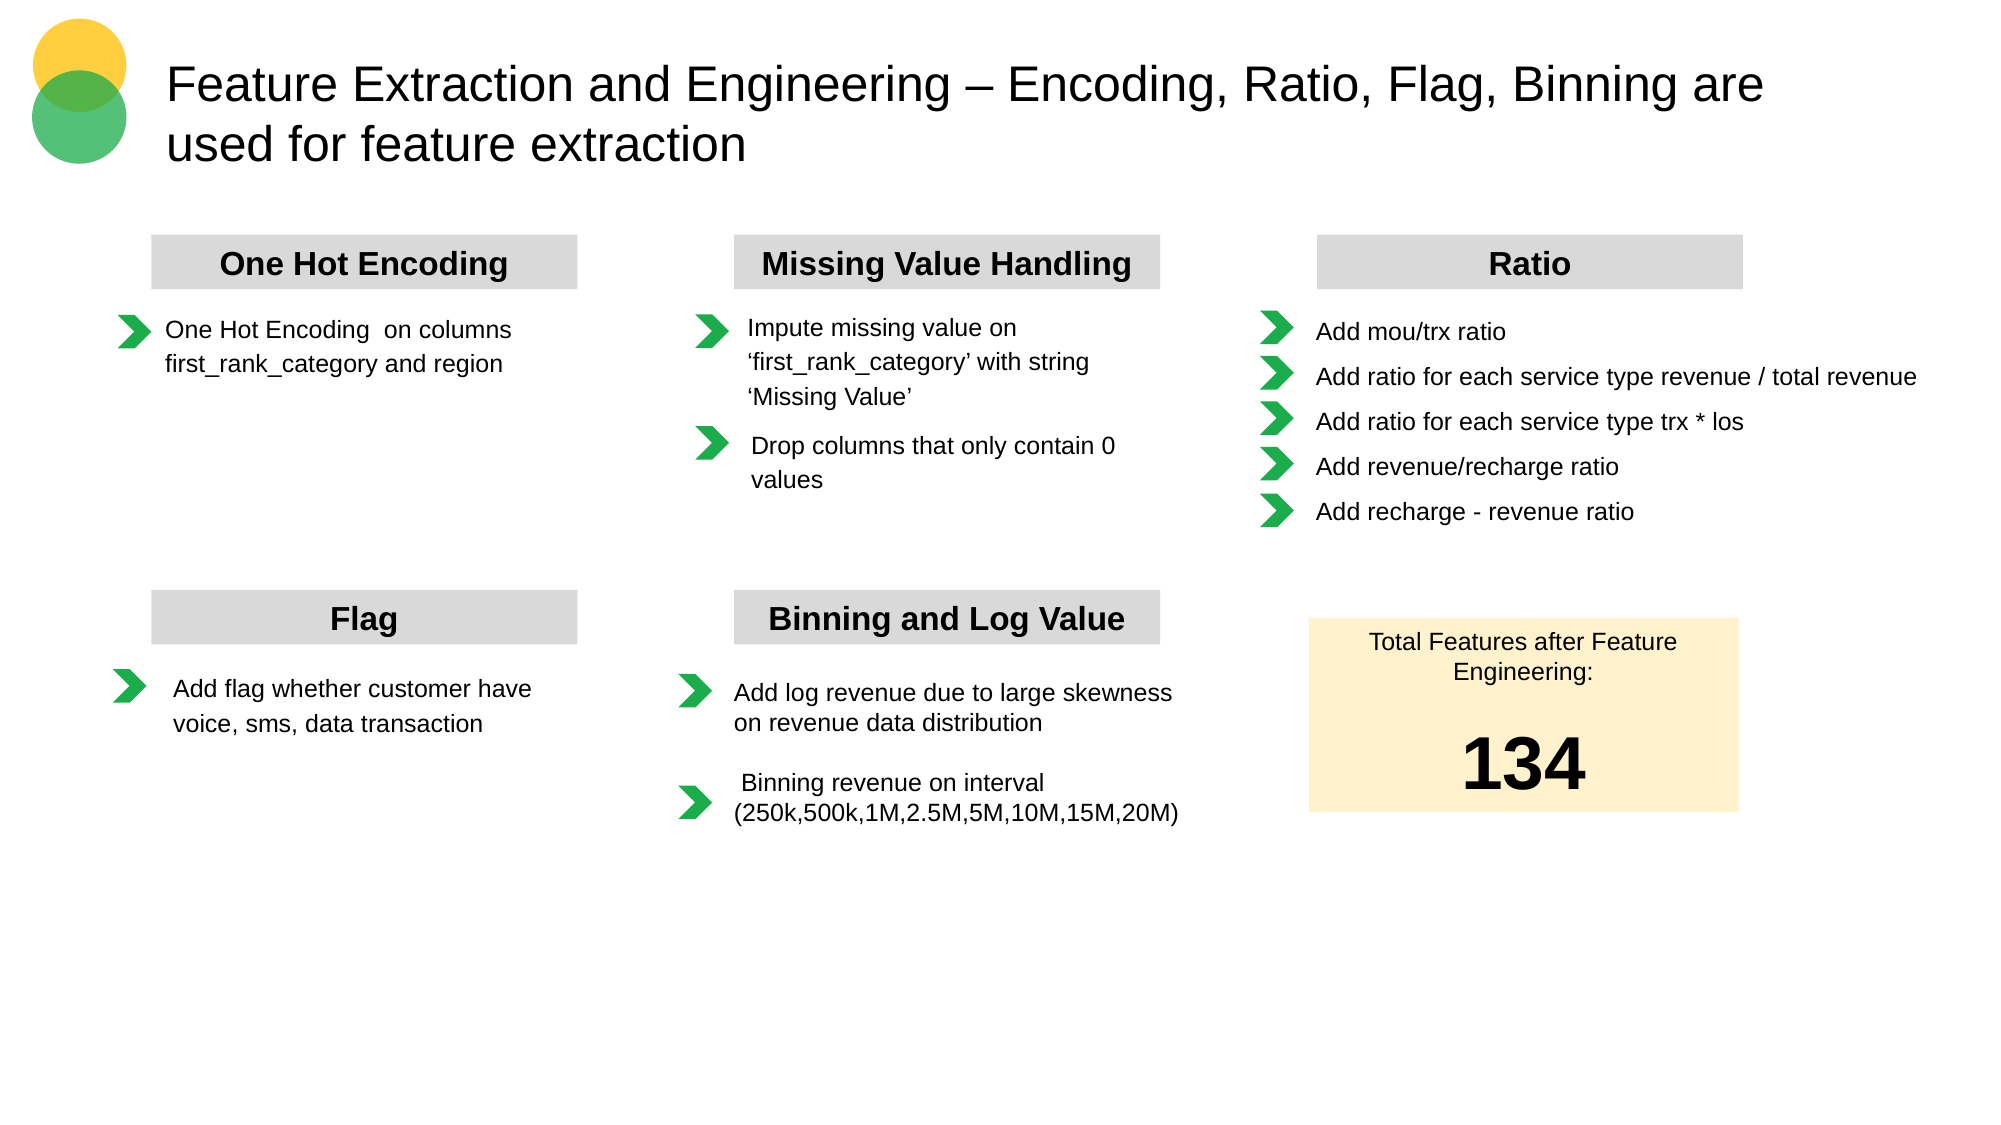

Feature Extraction and Engineering – Encoding, Ratio, Flag, Binning are used for feature extraction

One Hot Encoding
Missing Value Handling
Ratio
Add mou/trx ratio
Add ratio for each service type revenue / total revenue
Add ratio for each service type trx * los
Add revenue/recharge ratio
Add recharge - revenue ratio
Impute missing value on ‘first_rank_category’ with string ‘Missing Value’
One Hot Encoding  on columns first_rank_category and region

Drop columns that only contain 0 values

Flag
Binning and Log Value
Total Features after Feature Engineering:

134
Add flag whether customer have voice, sms, data transaction

Add log revenue due to large skewness on revenue data distribution

 Binning revenue on interval (250k,500k,1M,2.5M,5M,10M,15M,20M)